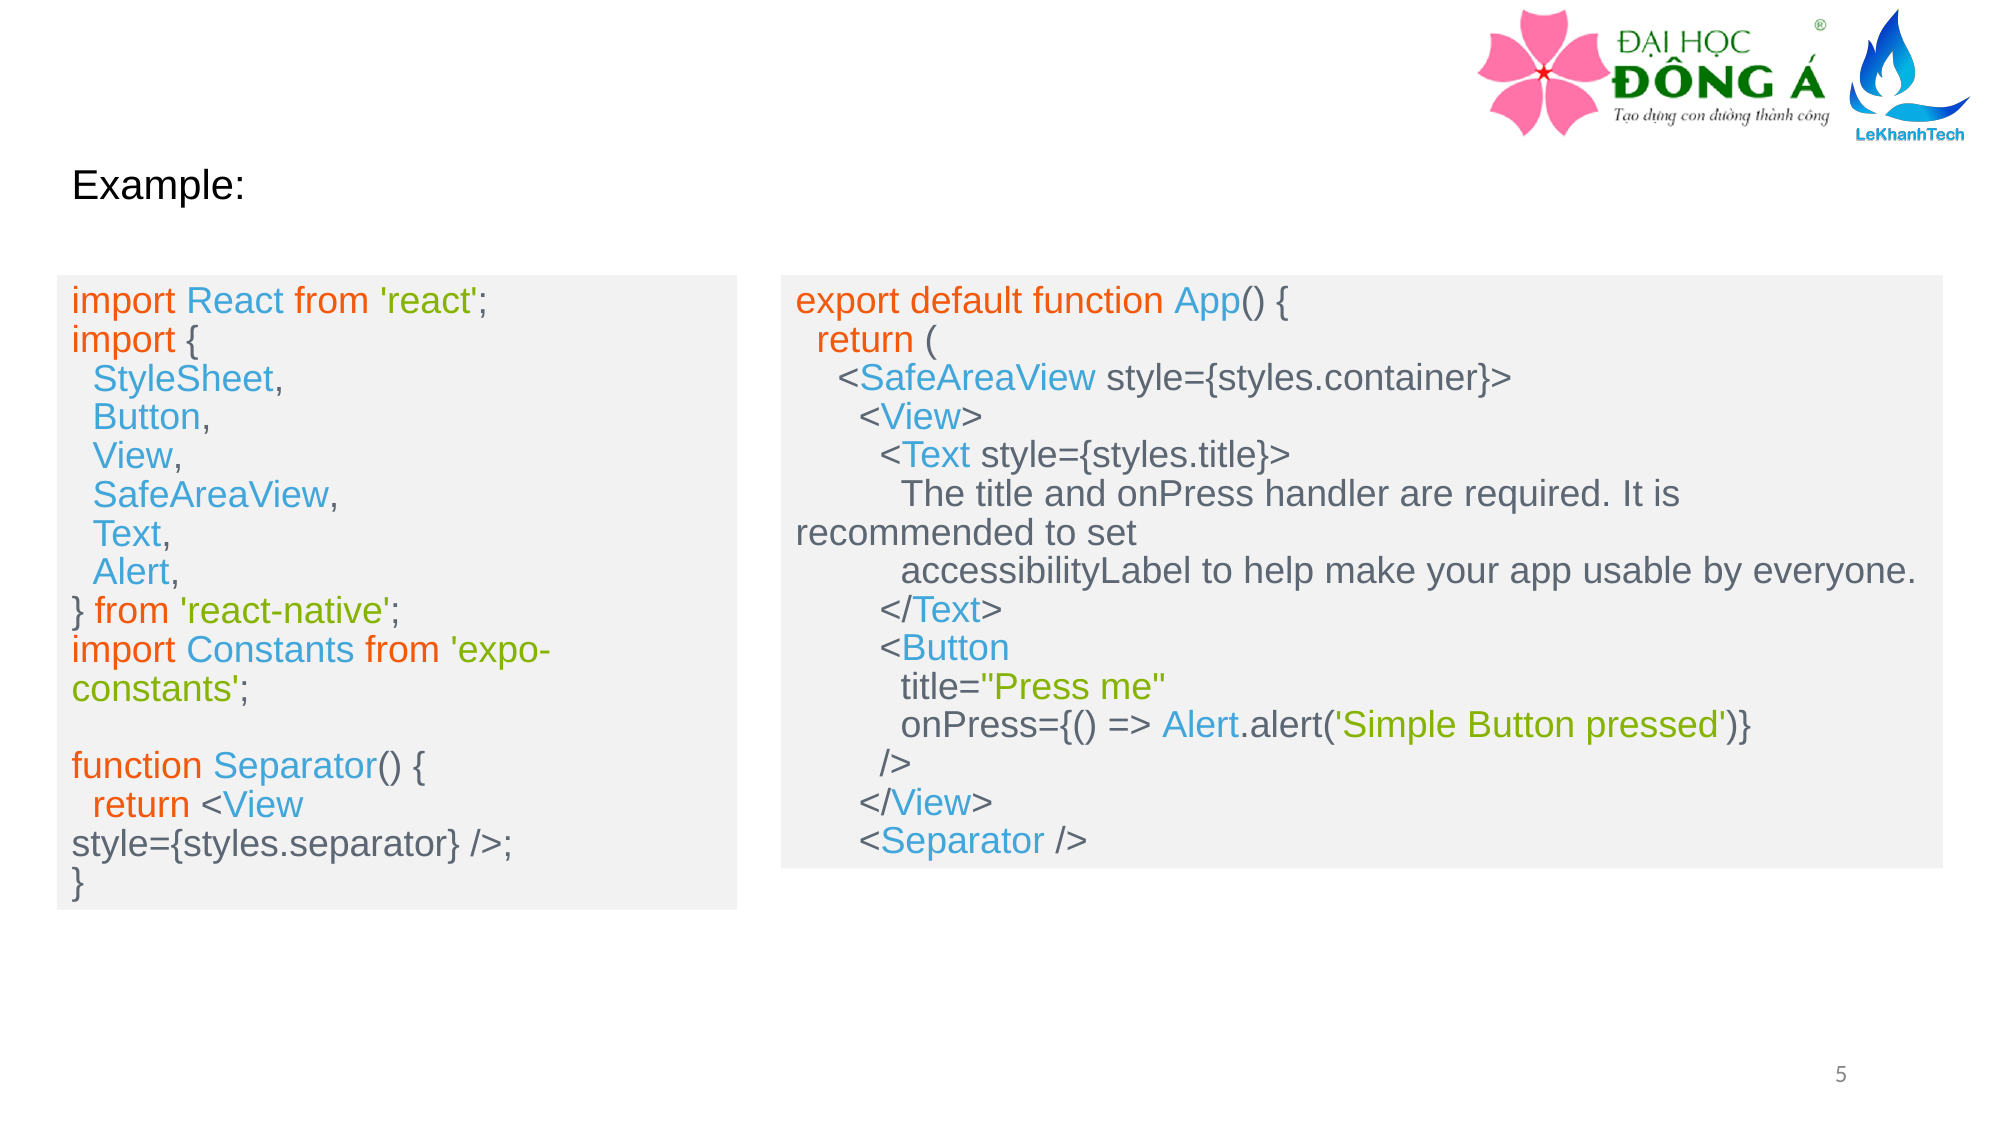

Example:
import React from 'react';
import {
  StyleSheet,
  Button,
  View,
  SafeAreaView,
  Text,
  Alert,
} from 'react-native';
import Constants from 'expo-constants';

function Separator() {
  return <View style={styles.separator} />;
}
export default function App() {
  return (
    <SafeAreaView style={styles.container}>
      <View>
        <Text style={styles.title}>
          The title and onPress handler are required. It is recommended to set
          accessibilityLabel to help make your app usable by everyone.
        </Text>
        <Button
          title="Press me"
          onPress={() => Alert.alert('Simple Button pressed')}
        />
      </View>
      <Separator />
5